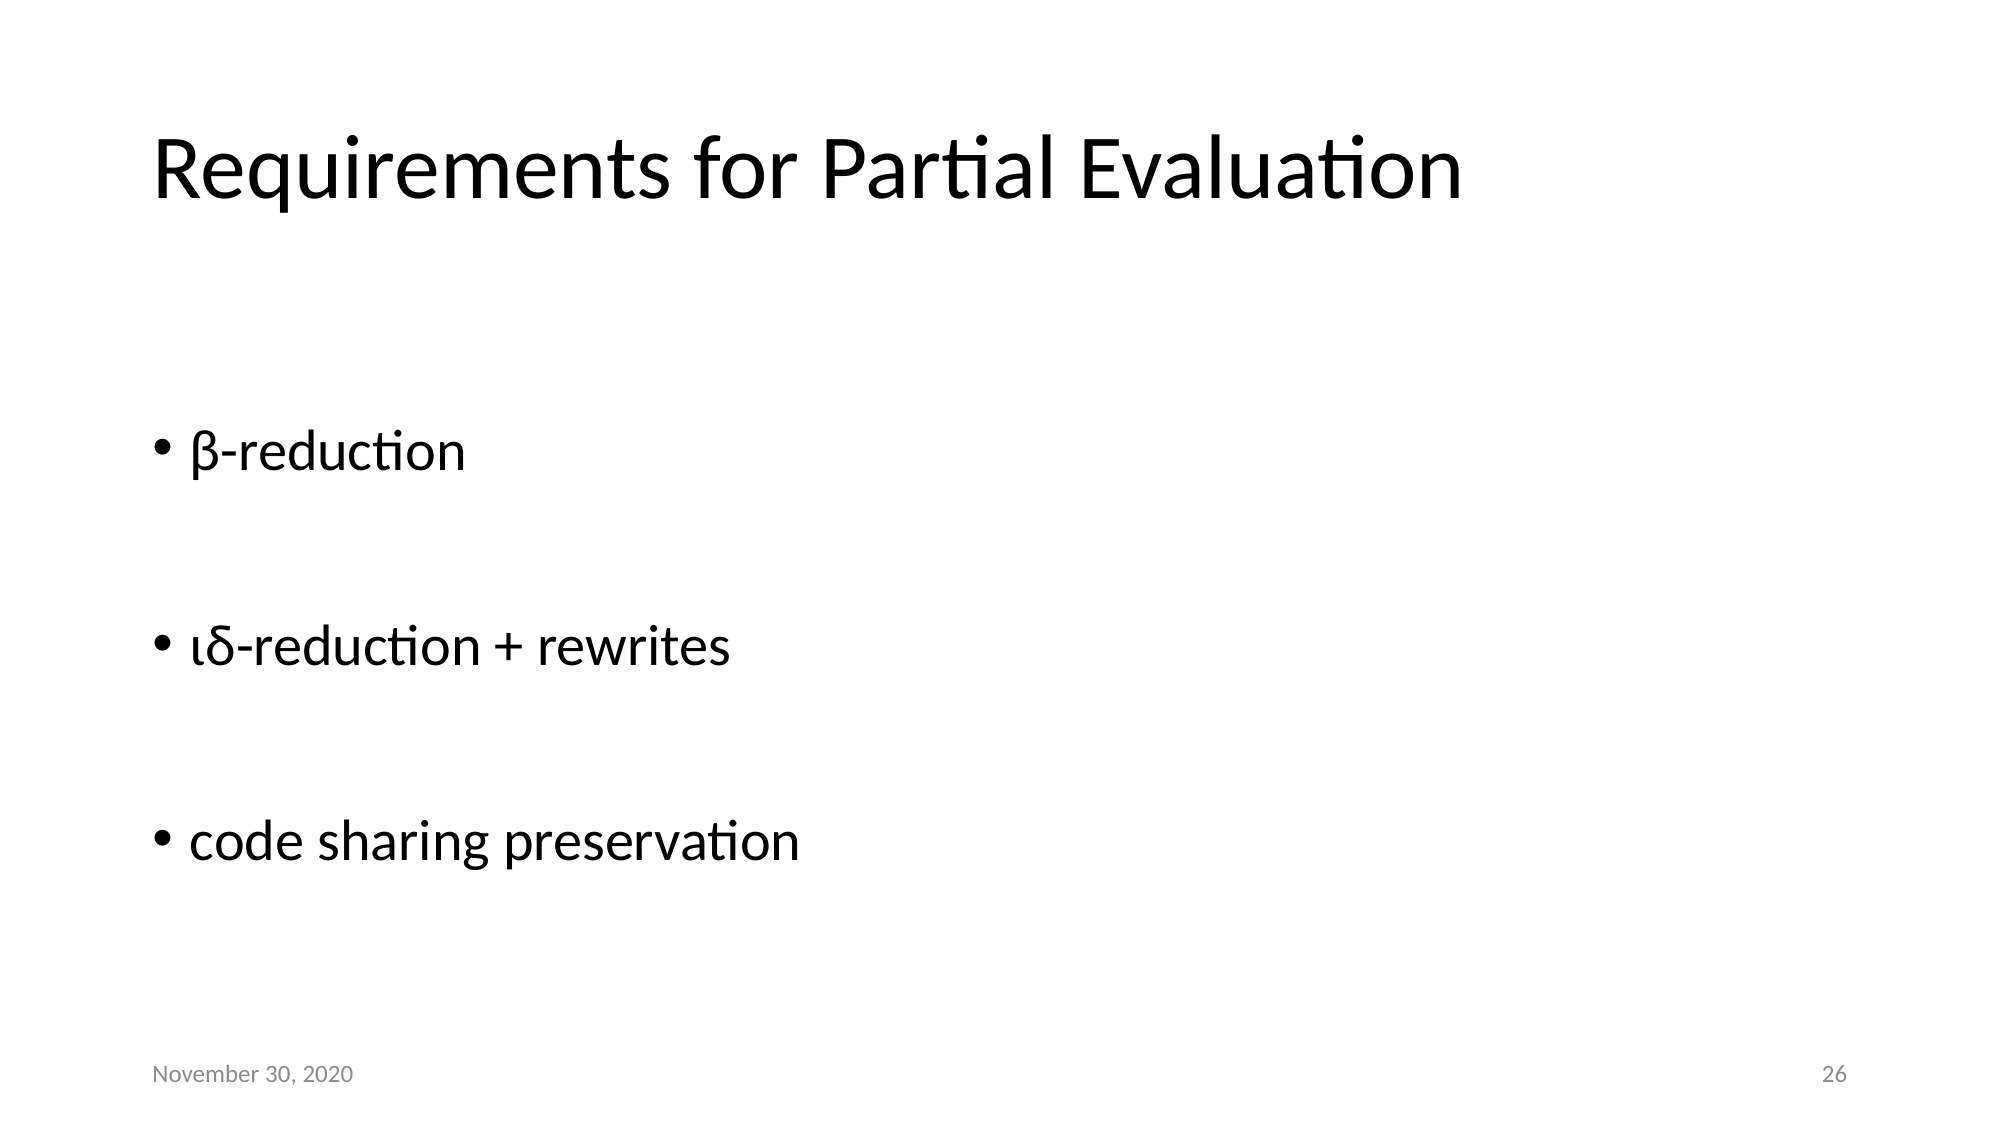

# Requirements for Partial Evaluation
β-reduction
ιδ-reduction + rewrites
code sharing preservation

November 30, 2020
26